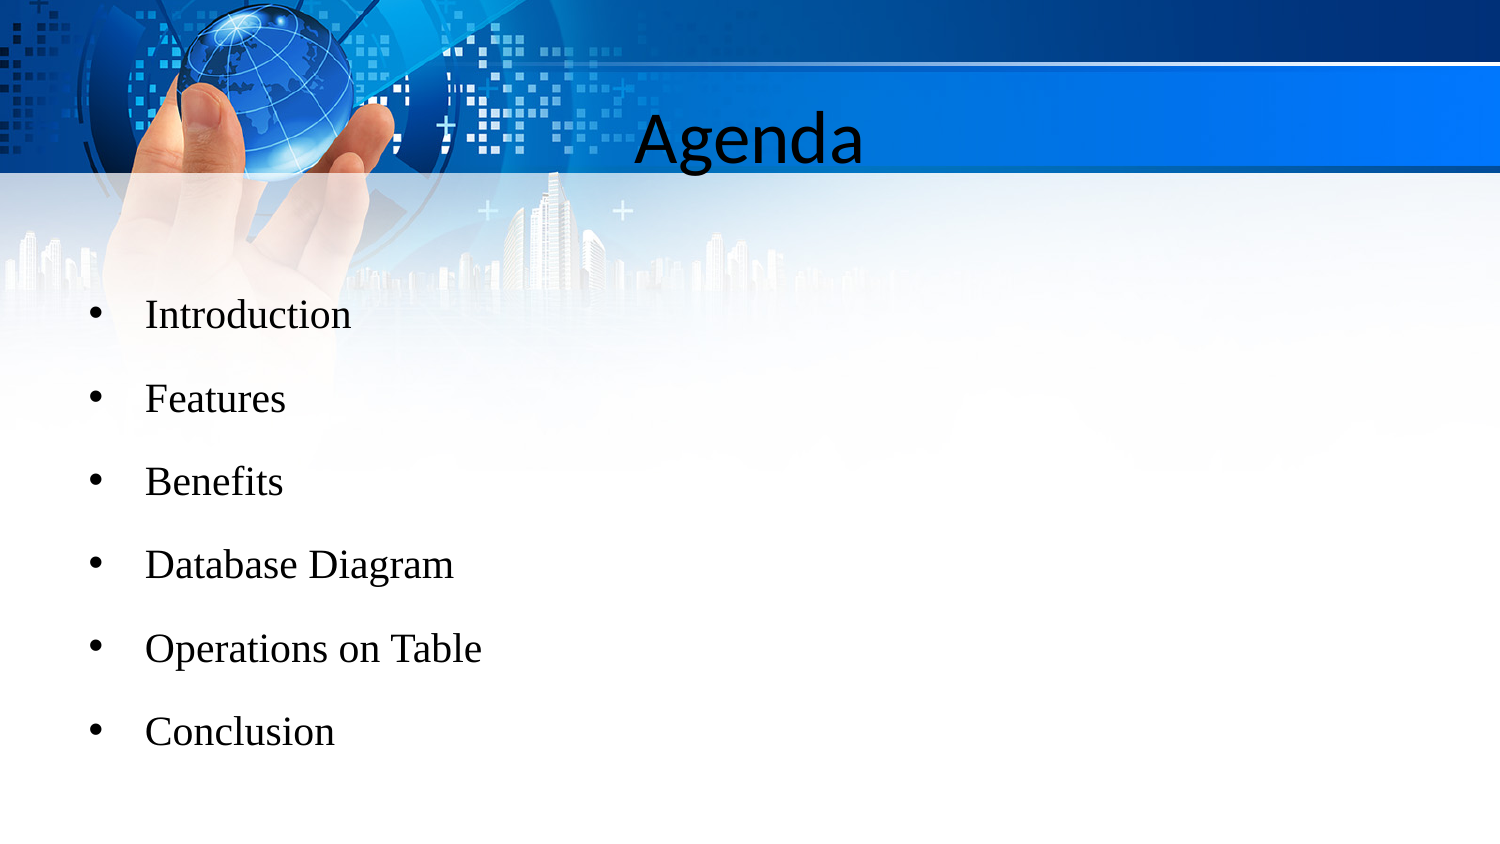

# Agenda

Introduction
Features
Benefits
Database Diagram
Operations on Table
Conclusion